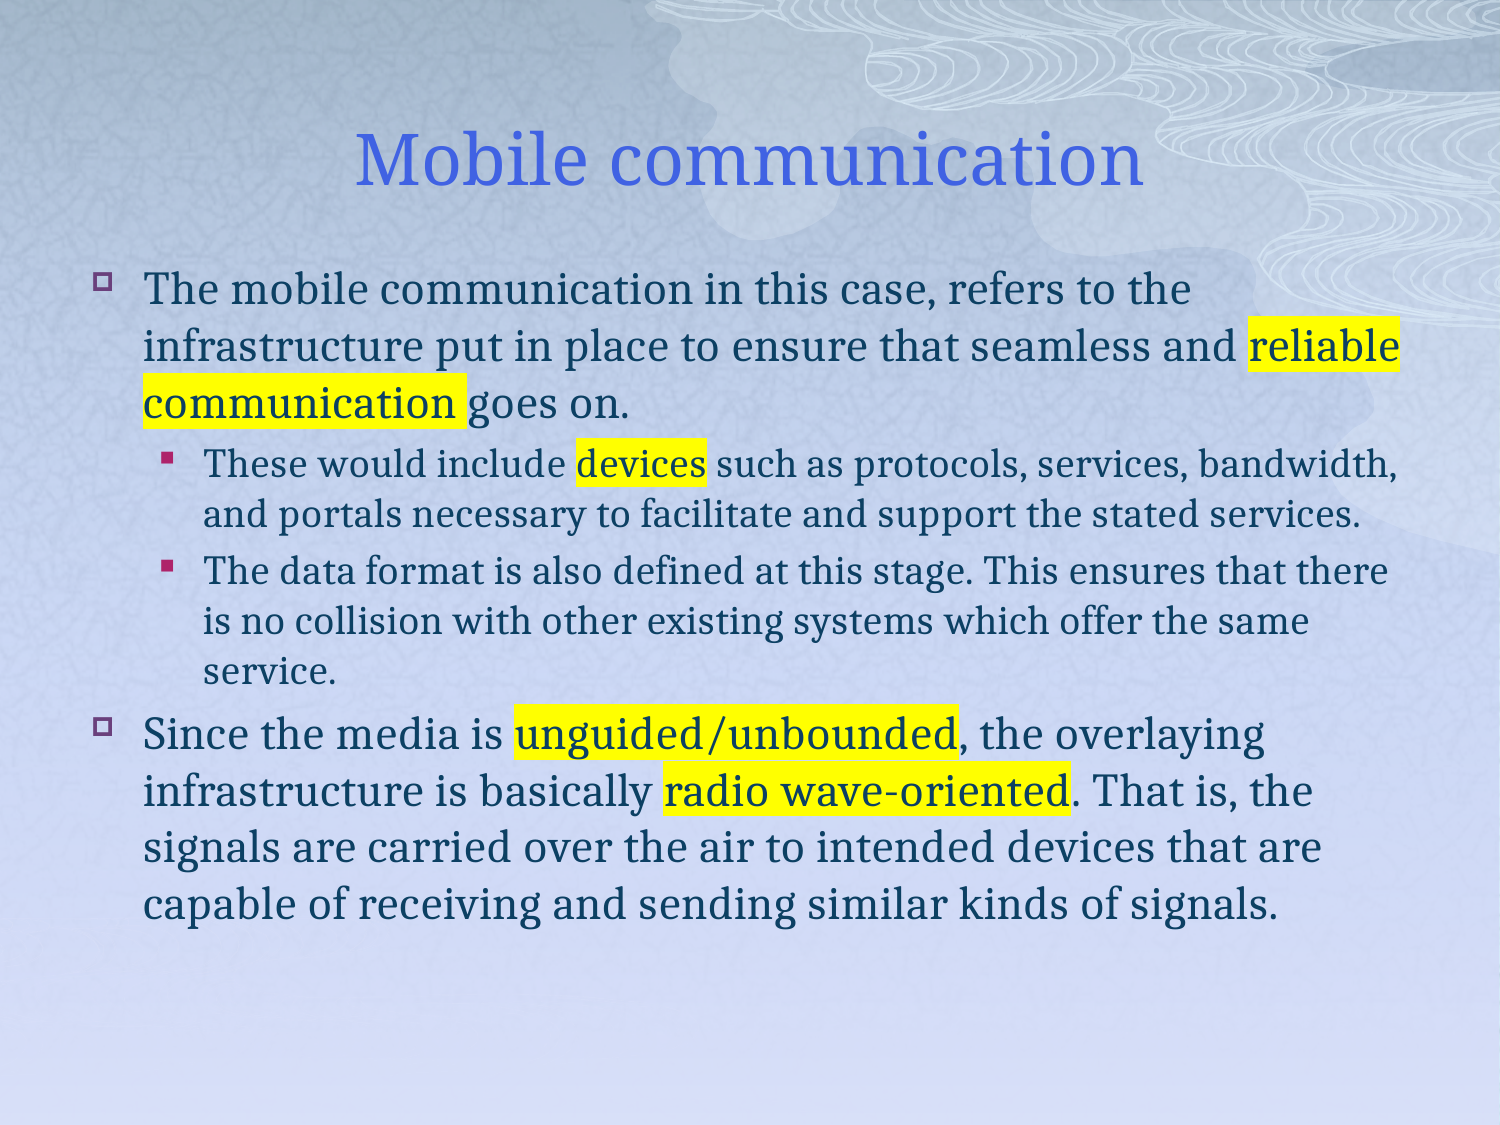

# Mobile communication
The mobile communication in this case, refers to the infrastructure put in place to ensure that seamless and reliable communication goes on.
These would include devices such as protocols, services, bandwidth, and portals necessary to facilitate and support the stated services.
The data format is also defined at this stage. This ensures that there is no collision with other existing systems which offer the same service.
Since the media is unguided/unbounded, the overlaying infrastructure is basically radio wave-oriented. That is, the signals are carried over the air to intended devices that are capable of receiving and sending similar kinds of signals.